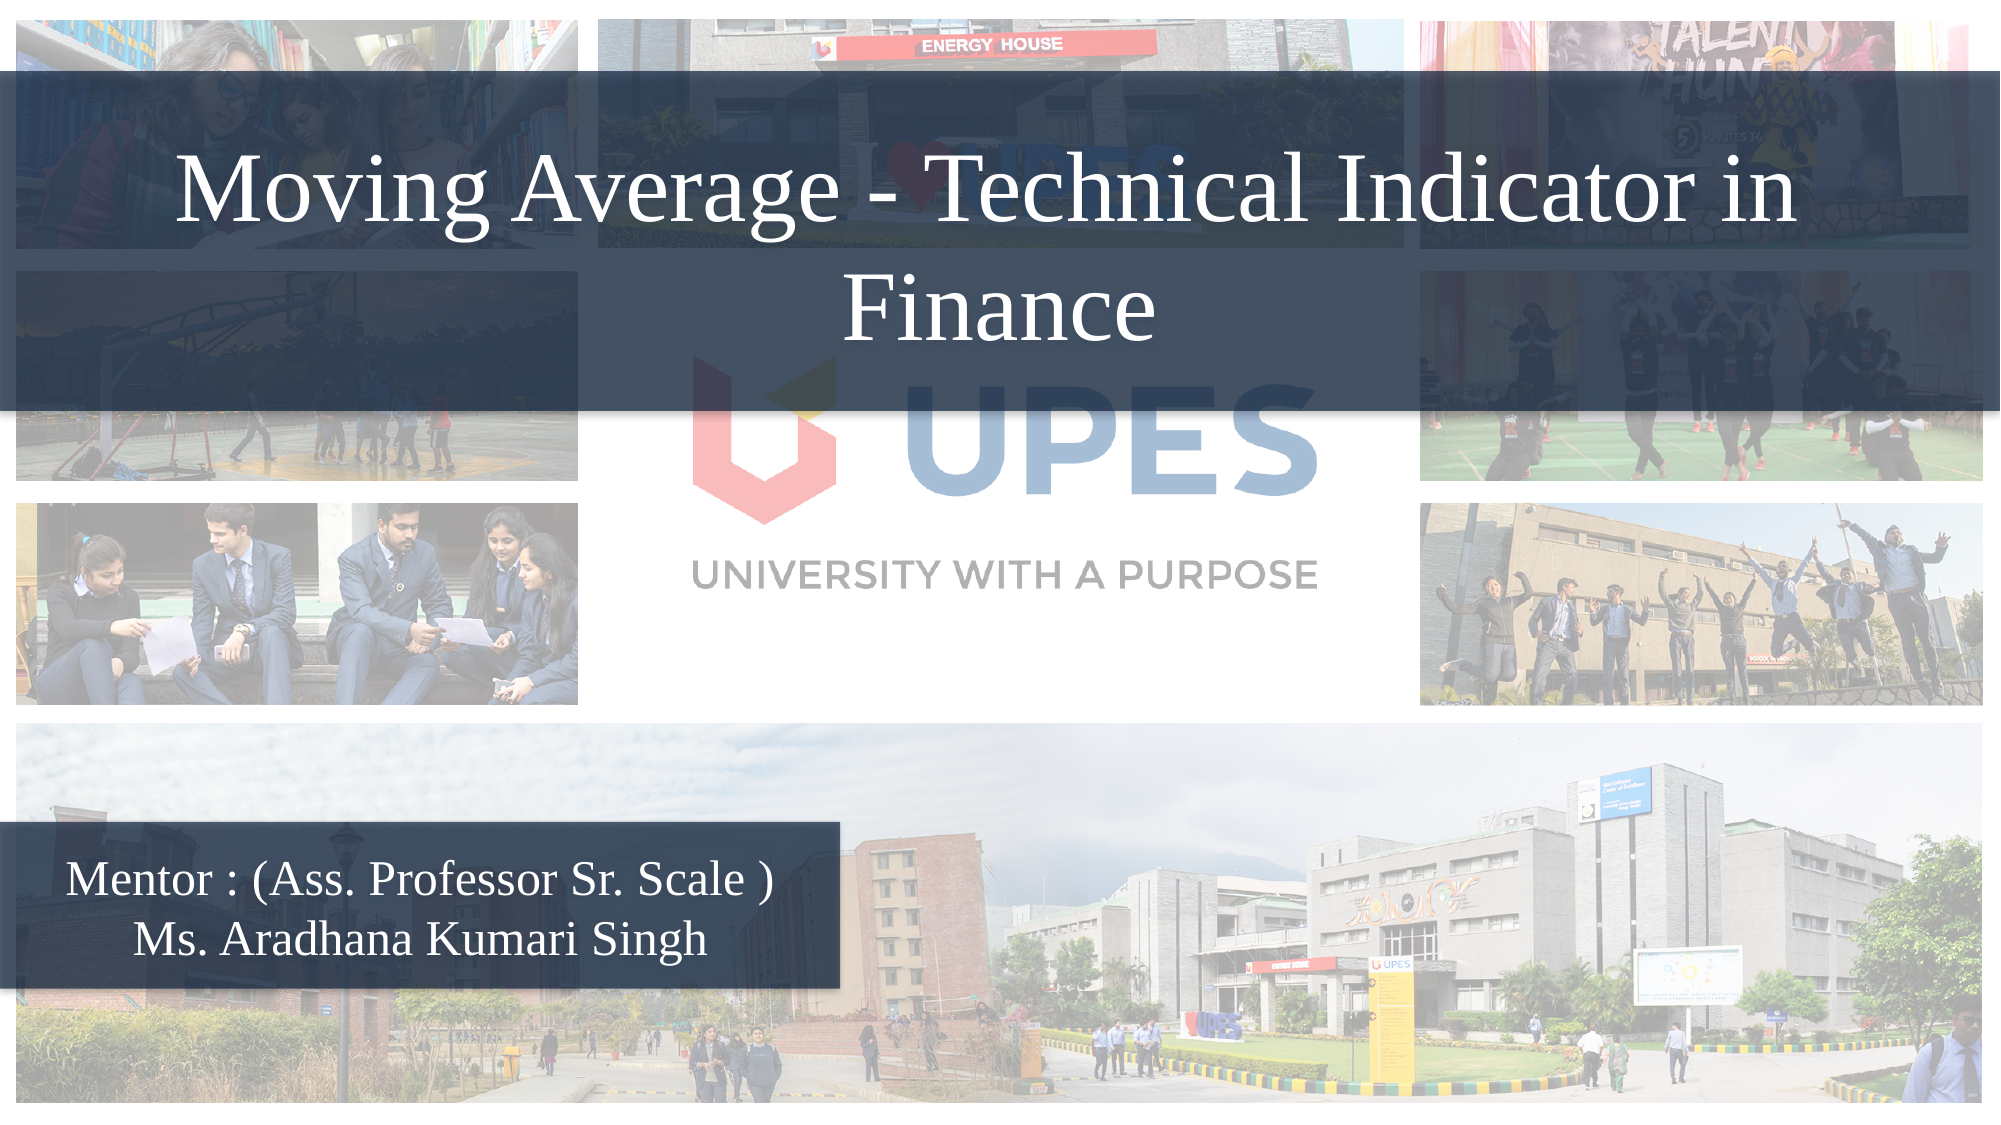

Moving Average - Technical Indicator in
Finance
Mentor : (Ass. Professor Sr. Scale )
Ms. Aradhana Kumari Singh